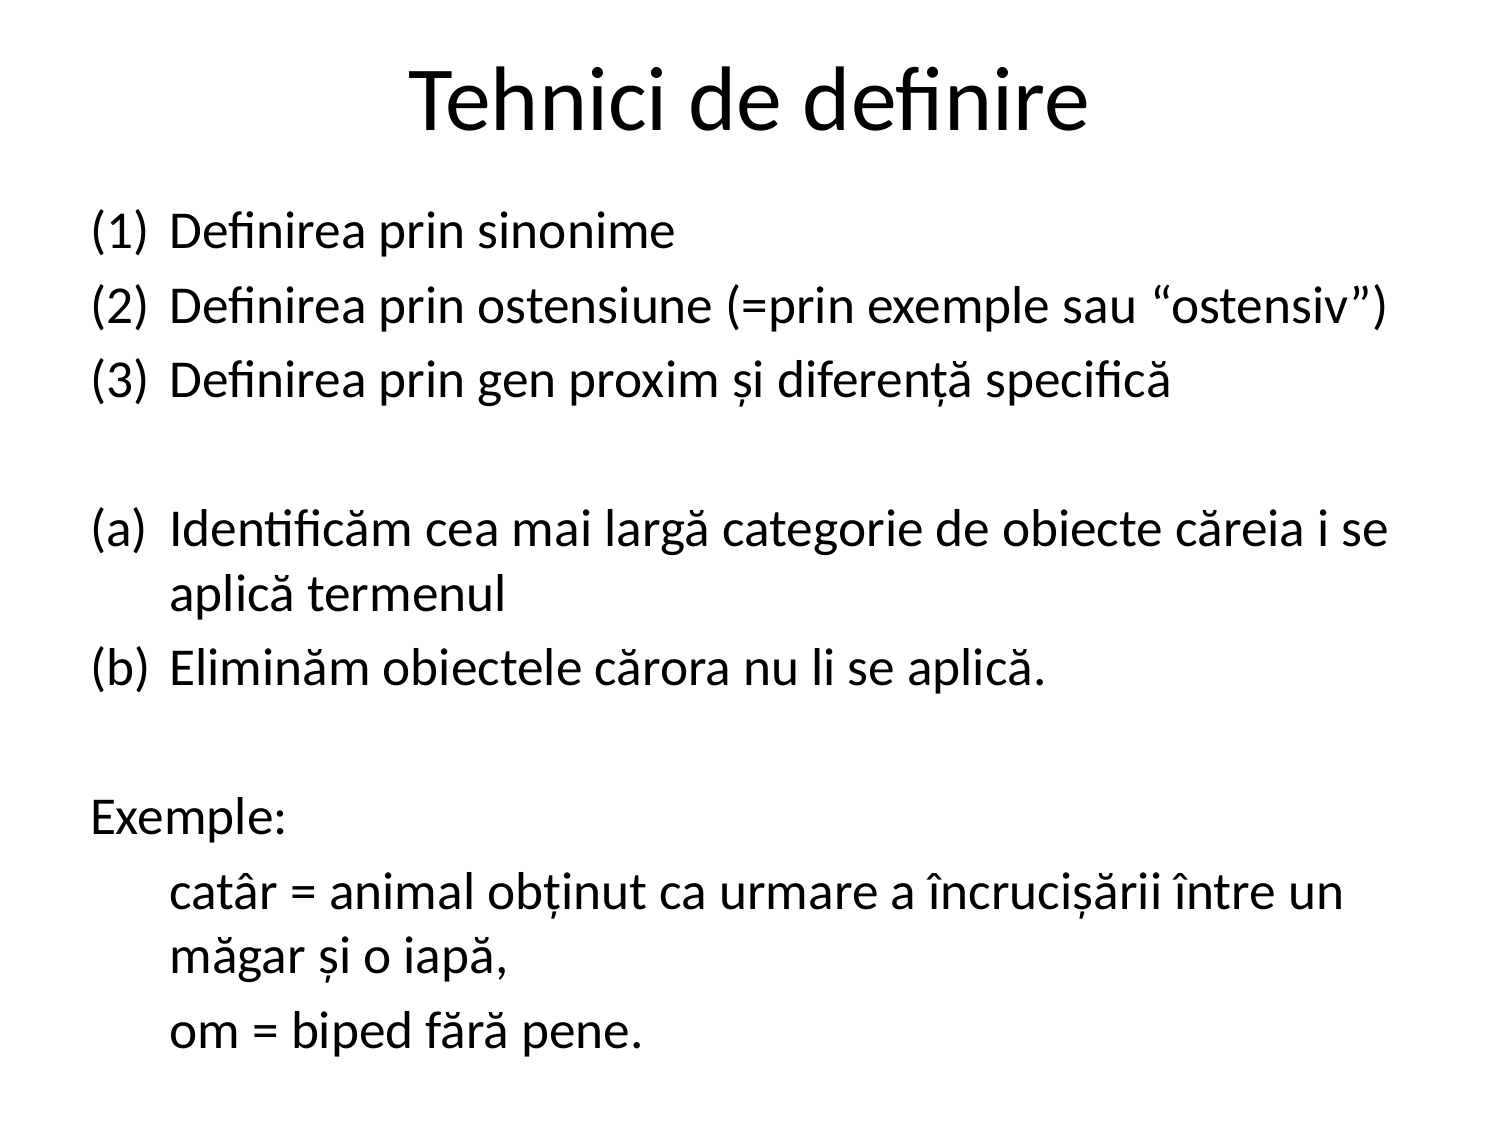

# Tehnici de definire
Definirea prin sinonime
Definirea prin ostensiune (=prin exemple sau “ostensiv”)
Definirea prin gen proxim și diferență specifică

Identificăm cea mai largă categorie de obiecte căreia i se aplică termenul
Eliminăm obiectele cărora nu li se aplică.

Exemple:
	catâr = animal obținut ca urmare a încrucișării între un măgar și o iapă,
	om = biped fără pene.